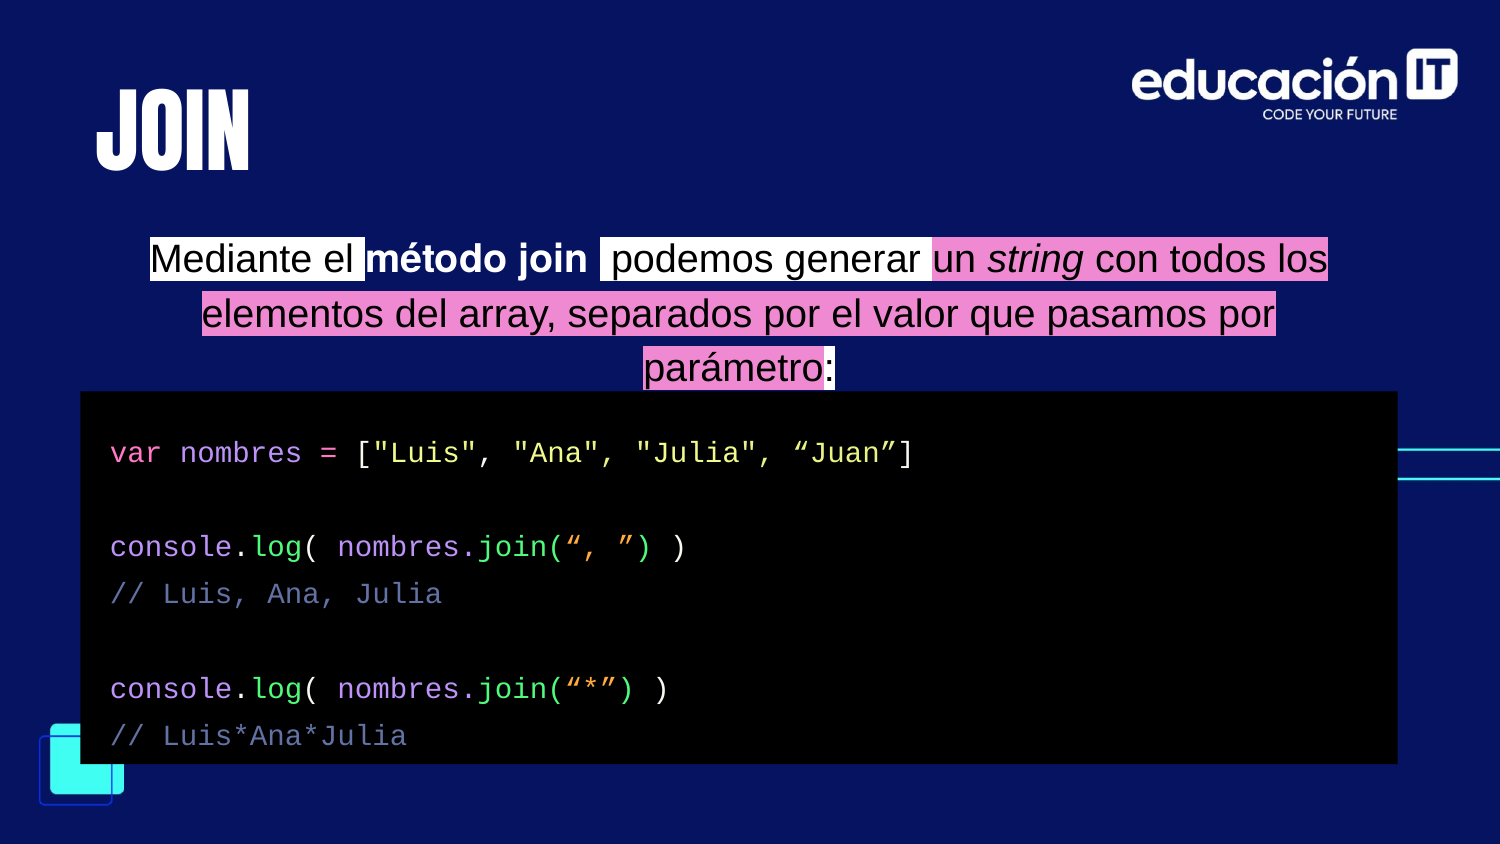

JOIN
Mediante el método join  podemos generar un string con todos los elementos del array, separados por el valor que pasamos por parámetro:
var nombres = ["Luis", "Ana", "Julia", “Juan”]

console.log( nombres.join(“, ”) )
// Luis, Ana, Julia

console.log( nombres.join(“*”) )
// Luis*Ana*Julia